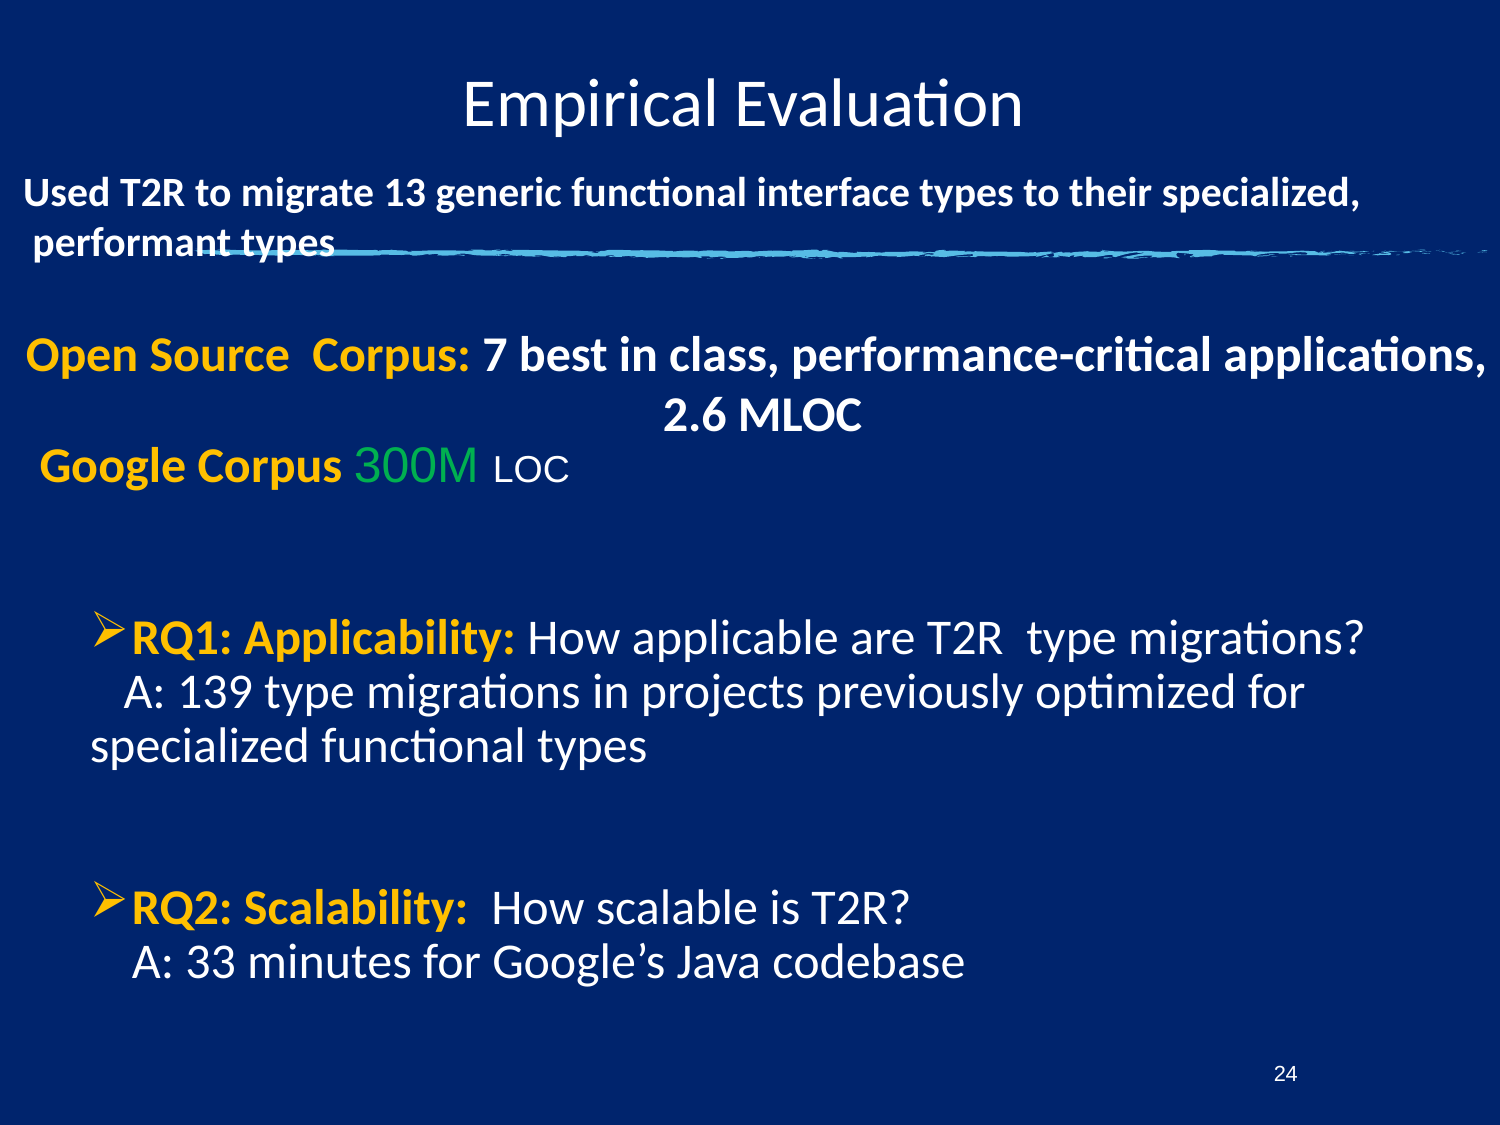

# Empirical Evaluation
Used T2R to migrate 13 generic functional interface types to their specialized,
 performant types
Open Source  Corpus: 7 best in class, performance-critical applications,
 2.6 MLOC
Google Corpus 300M LOC
RQ1: Applicability: How applicable are T2R  type migrations?
   A: 139 type migrations in projects previously optimized for specialized functional types

RQ2: Scalability:  How scalable is T2R?
A: 33 minutes for Google’s Java codebase

24